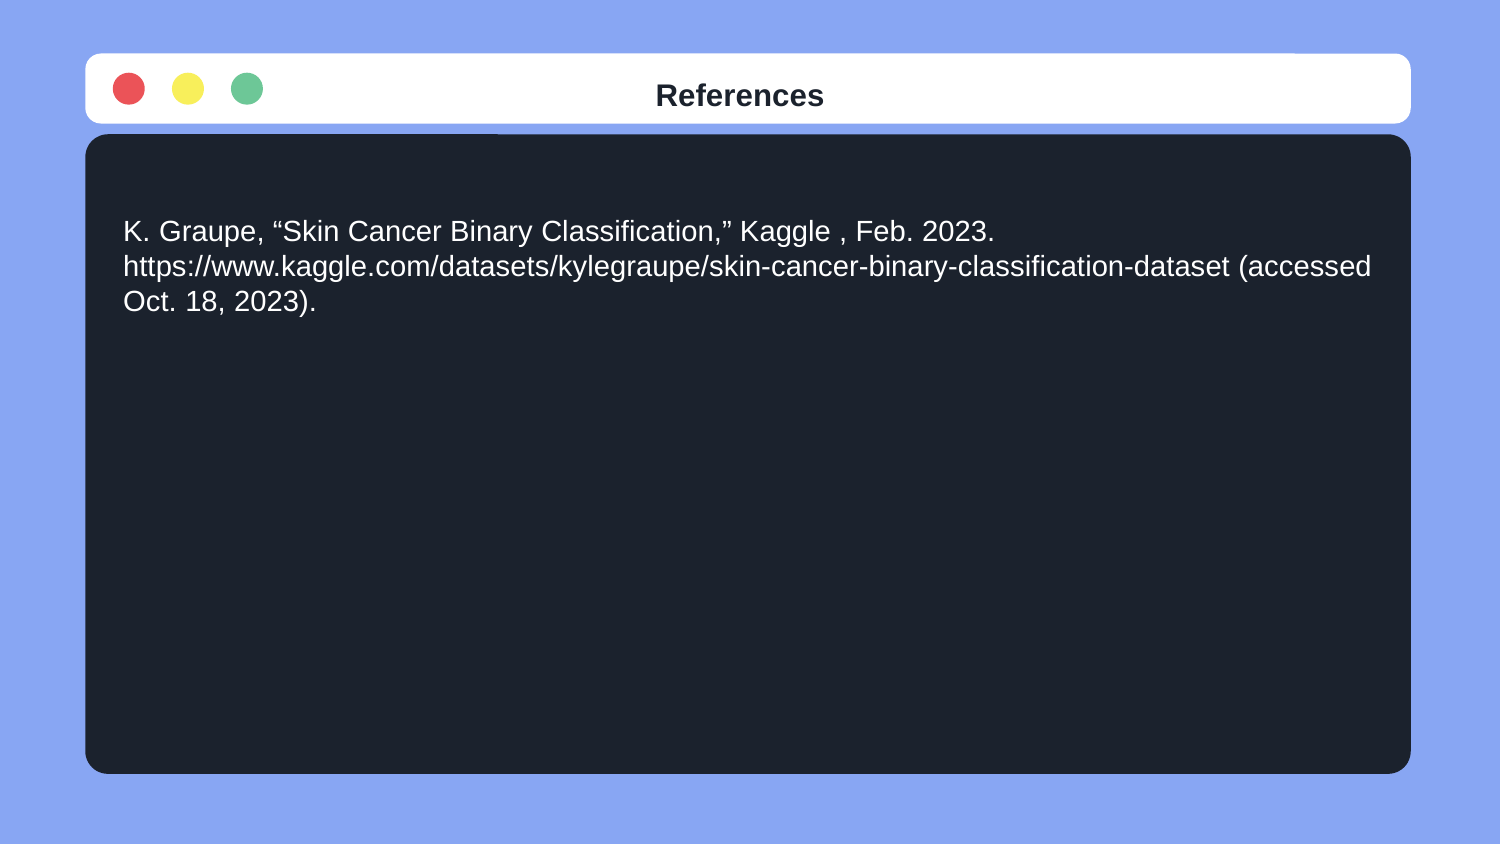

# References
K. Graupe, “Skin Cancer Binary Classification,” Kaggle , Feb. 2023. https://www.kaggle.com/datasets/kylegraupe/skin-cancer-binary-classification-dataset (accessed Oct. 18, 2023).

‌